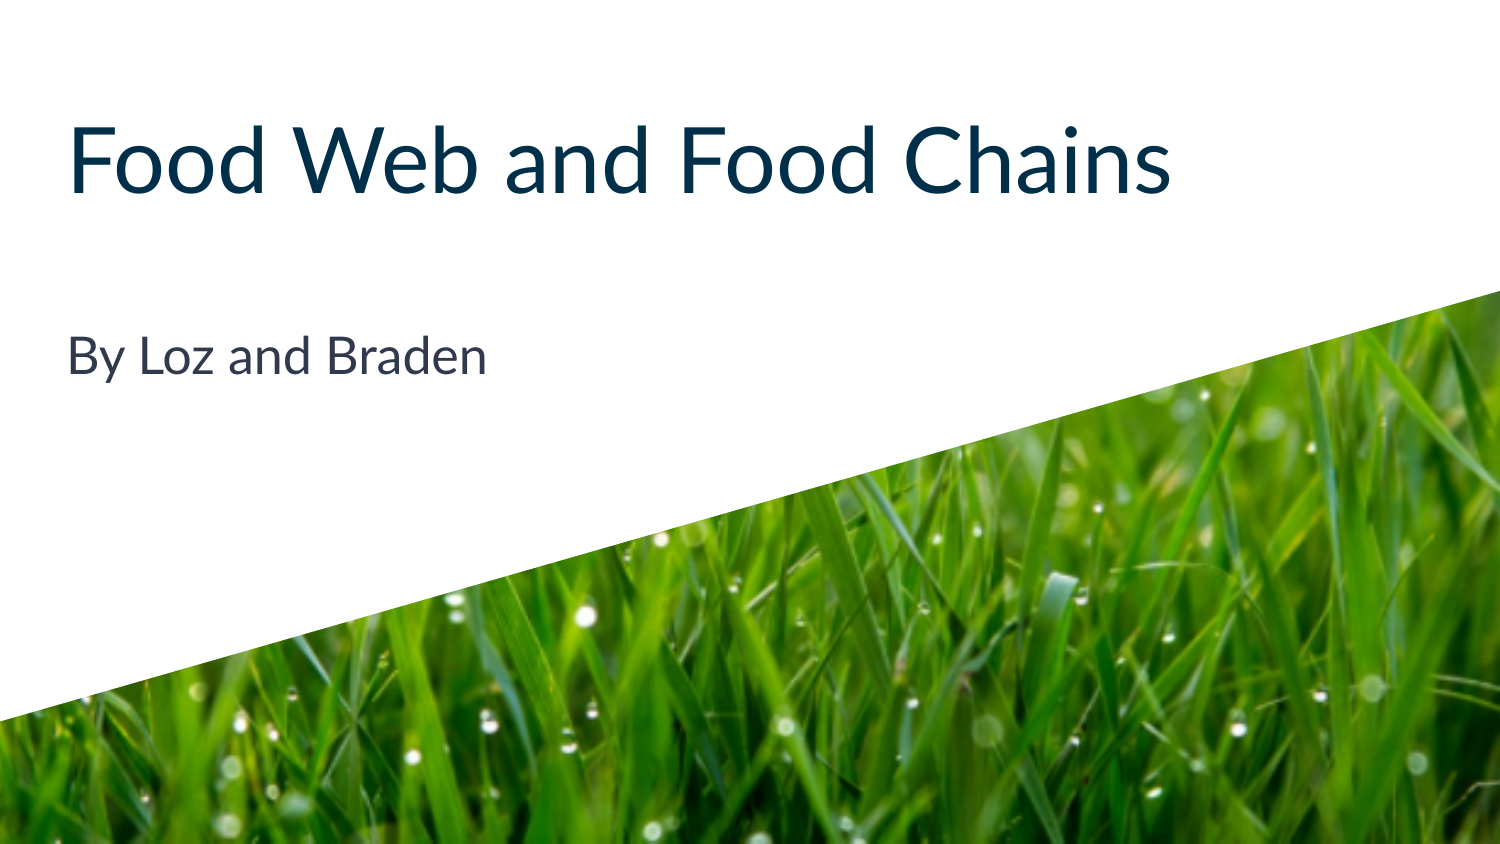

# Food Web and Food Chains
By Loz and Braden